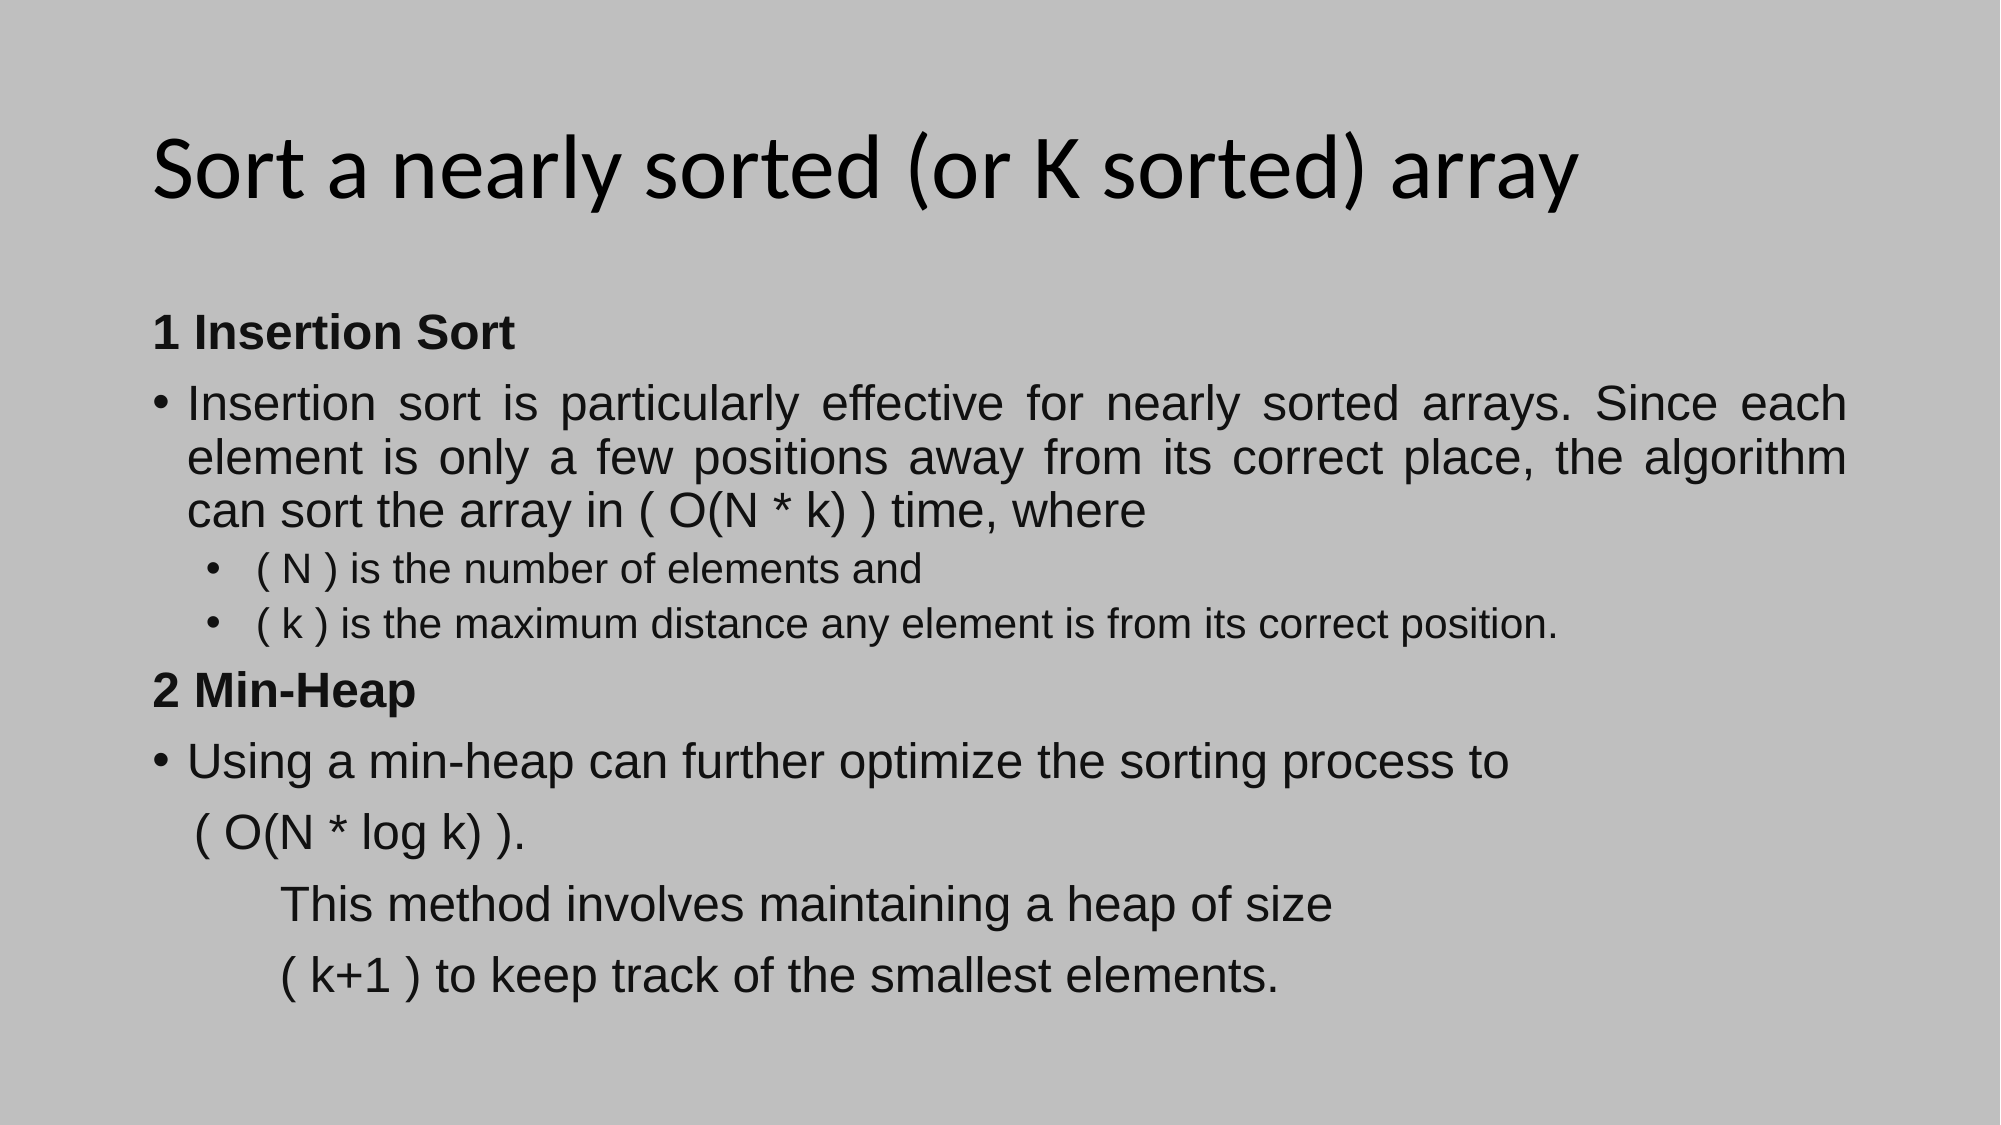

# Sort a nearly sorted (or K sorted) array
1 Insertion Sort
Insertion sort is particularly effective for nearly sorted arrays. Since each element is only a few positions away from its correct place, the algorithm can sort the array in ( O(N * k) ) time, where
( N ) is the number of elements and
( k ) is the maximum distance any element is from its correct position.
2 Min-Heap
Using a min-heap can further optimize the sorting process to
   ( O(N * log k) ).
	This method involves maintaining a heap of size
   	( k+1 ) to keep track of the smallest elements.